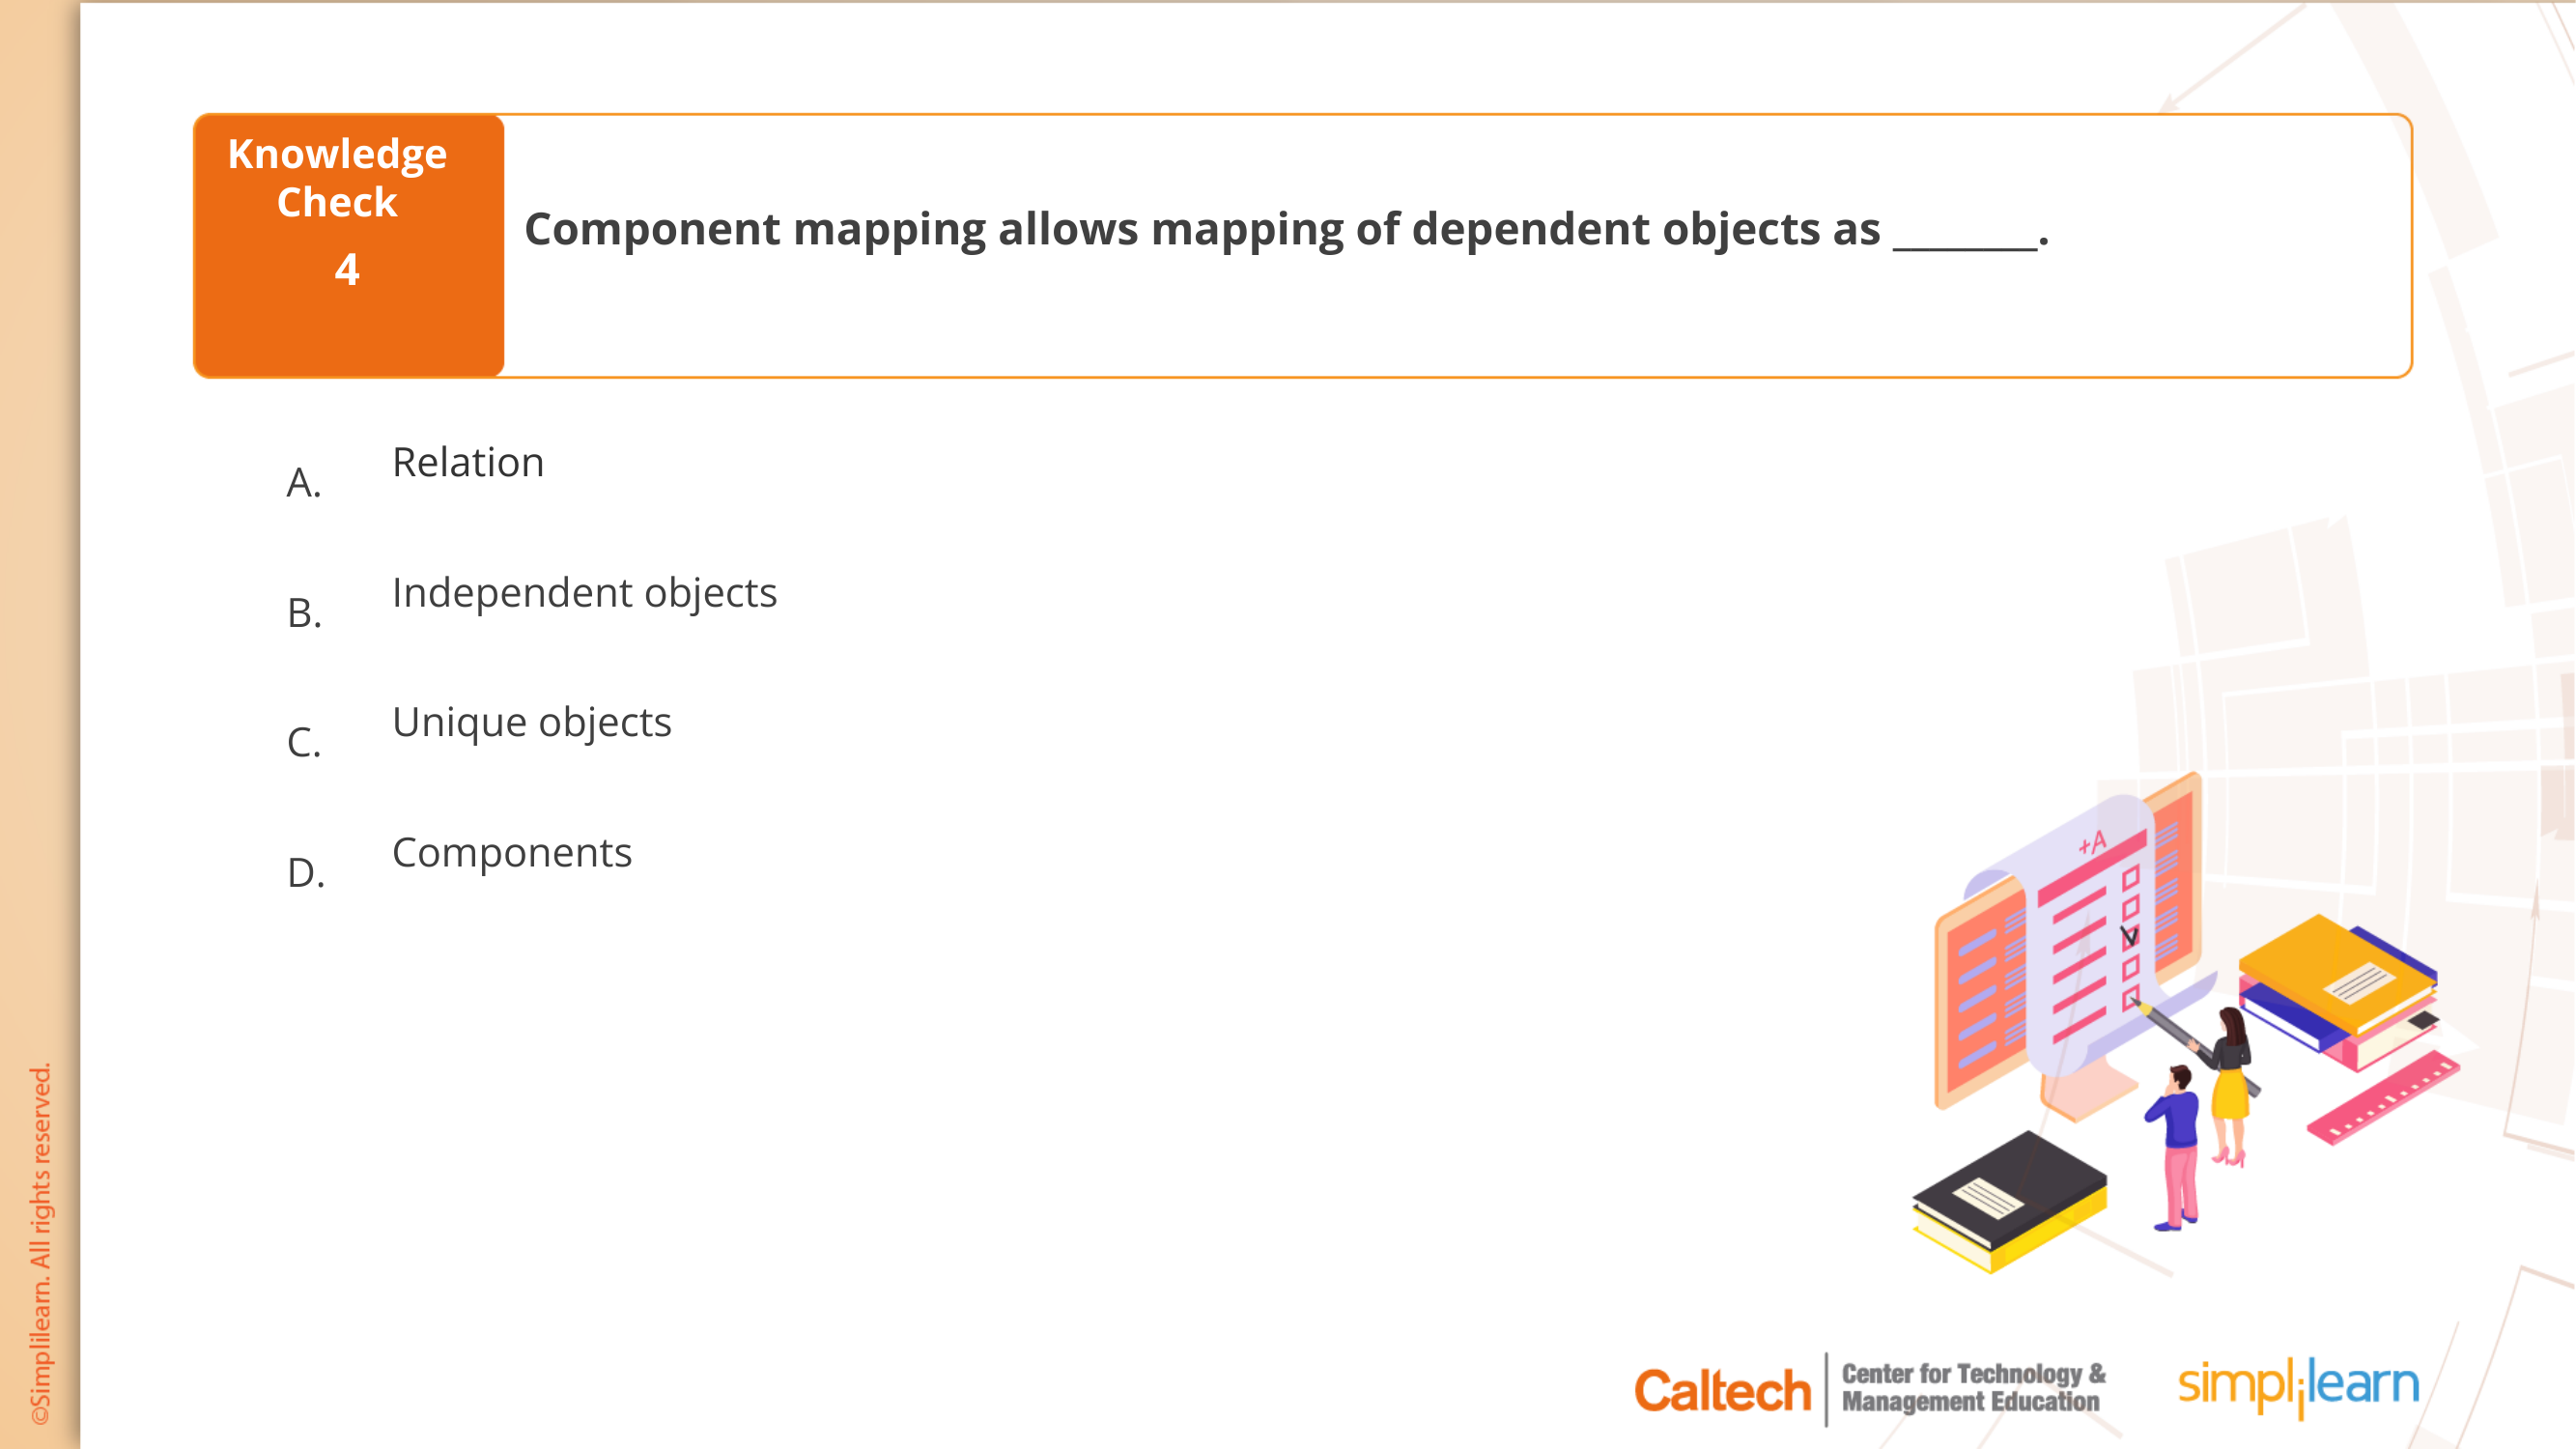

Component mapping allows mapping of dependent objects as ________.
4
Relation
Independent objects
Unique objects
Components